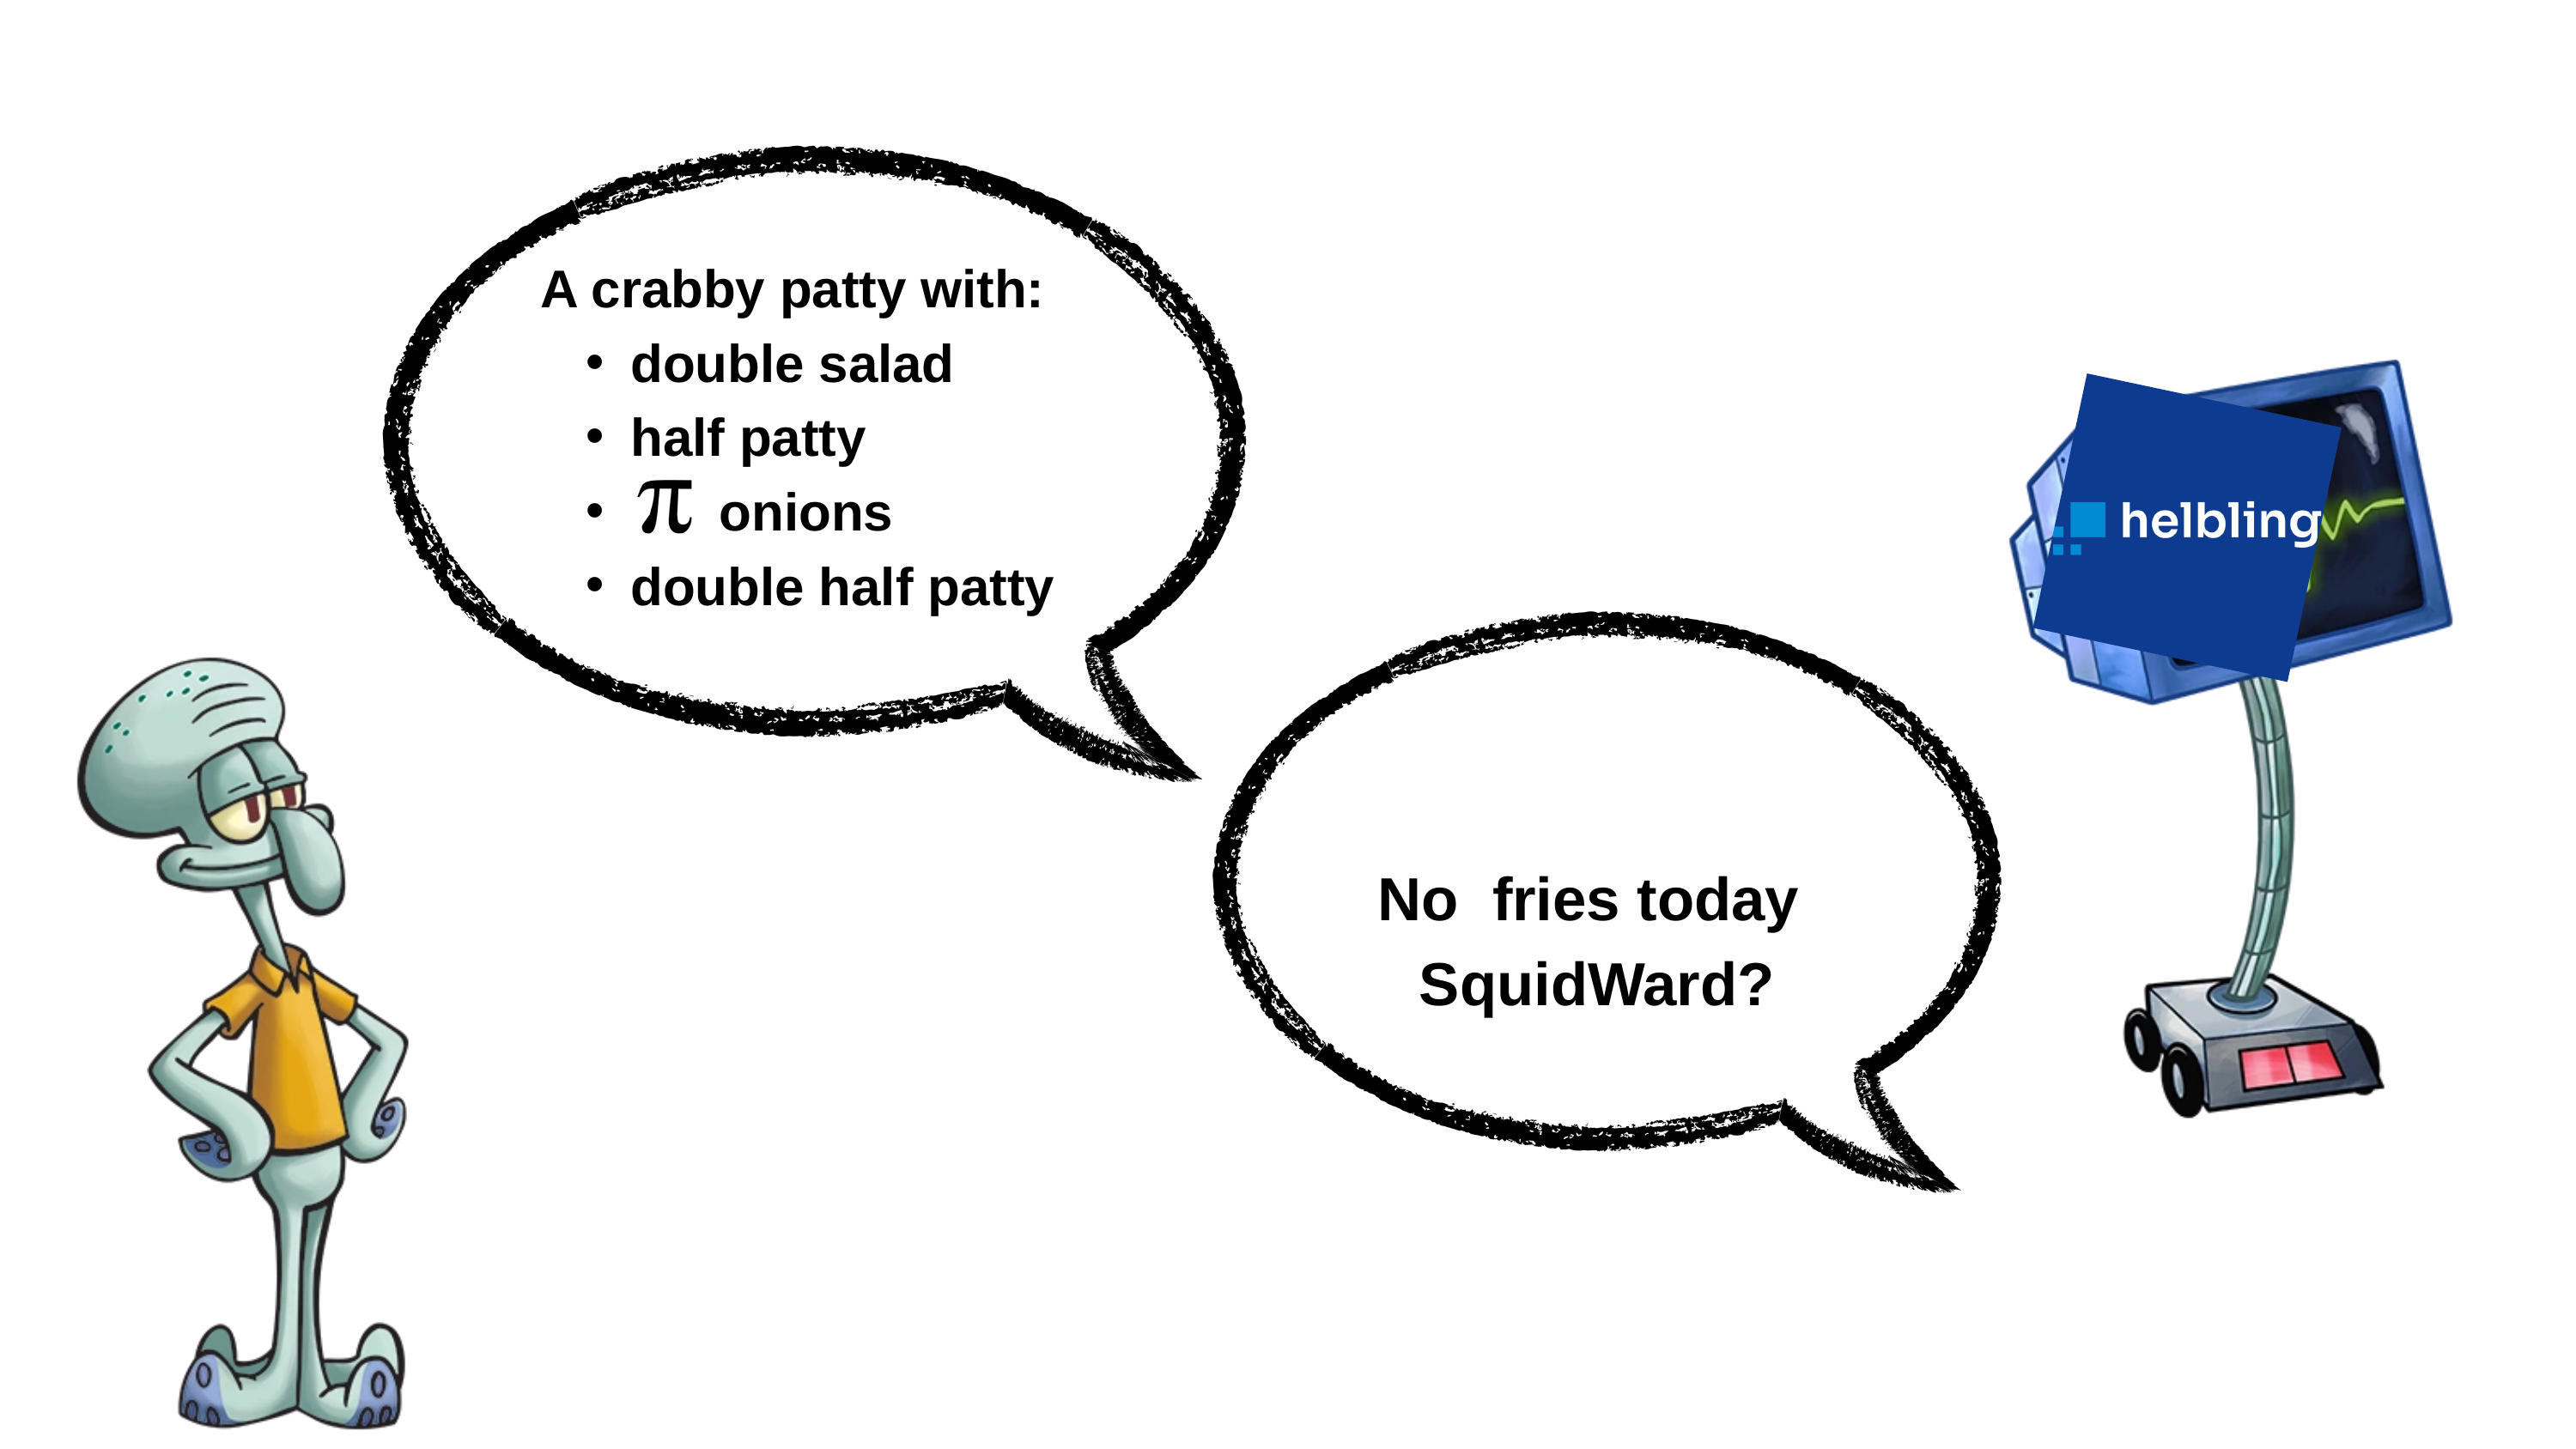

A crabby patty with:
double salad
half patty
      onions
double half patty

No  fries today
SquidWard?